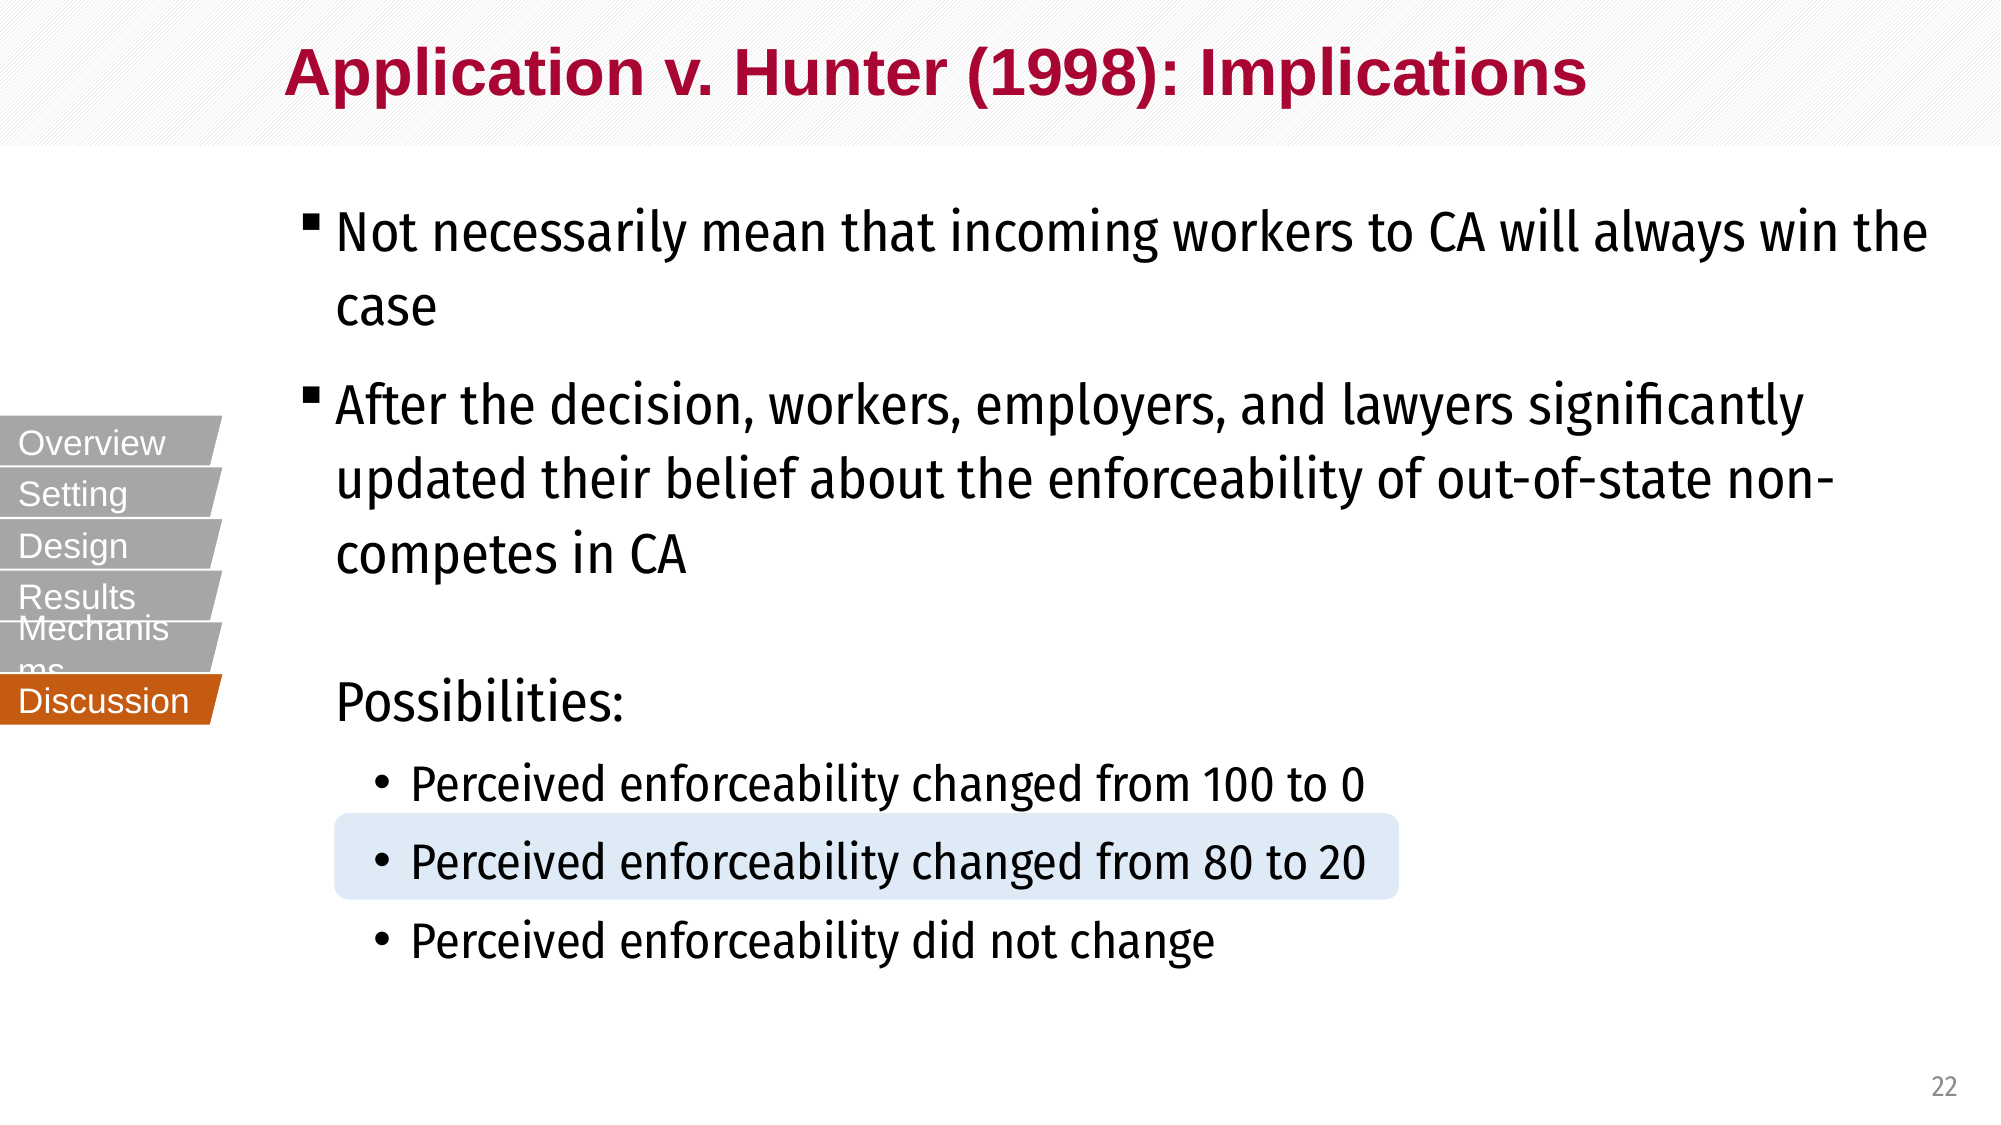

# Application v. Hunter (1998): Implications
Not necessarily mean that incoming workers to CA will always win the case
After the decision, workers, employers, and lawyers significantly updated their belief about the enforceability of out-of-state non-competes in CA
Possibilities:
Perceived enforceability changed from 100 to 0
Perceived enforceability changed from 80 to 20
Perceived enforceability did not change

Overview
Setting
Design
Results
Mechanisms
Discussion

22